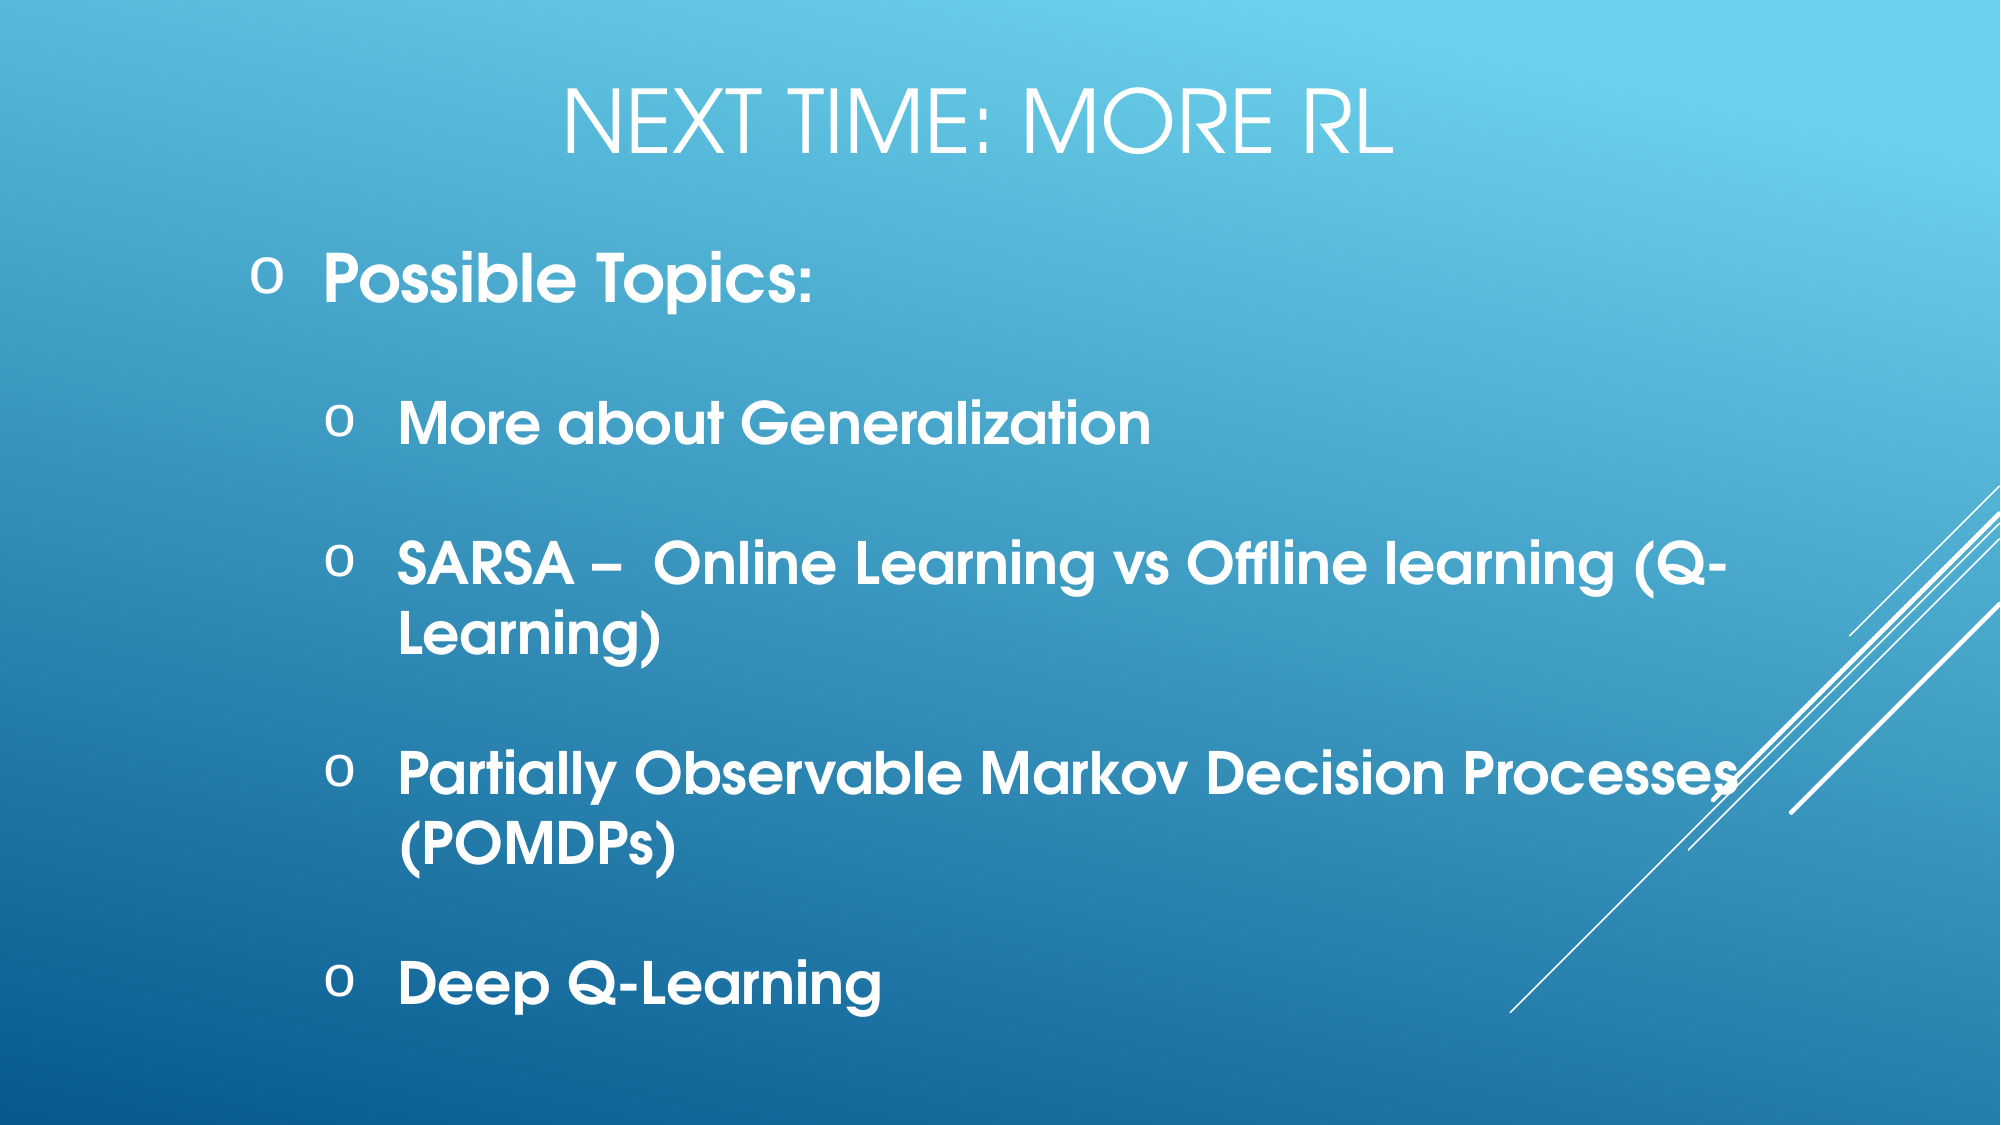

# Next Time: More RL
Possible Topics:

More about Generalization

SARSA –  Online Learning vs Offline learning (Q-Learning)

Partially Observable Markov Decision Processes (POMDPs)

Deep Q-Learning